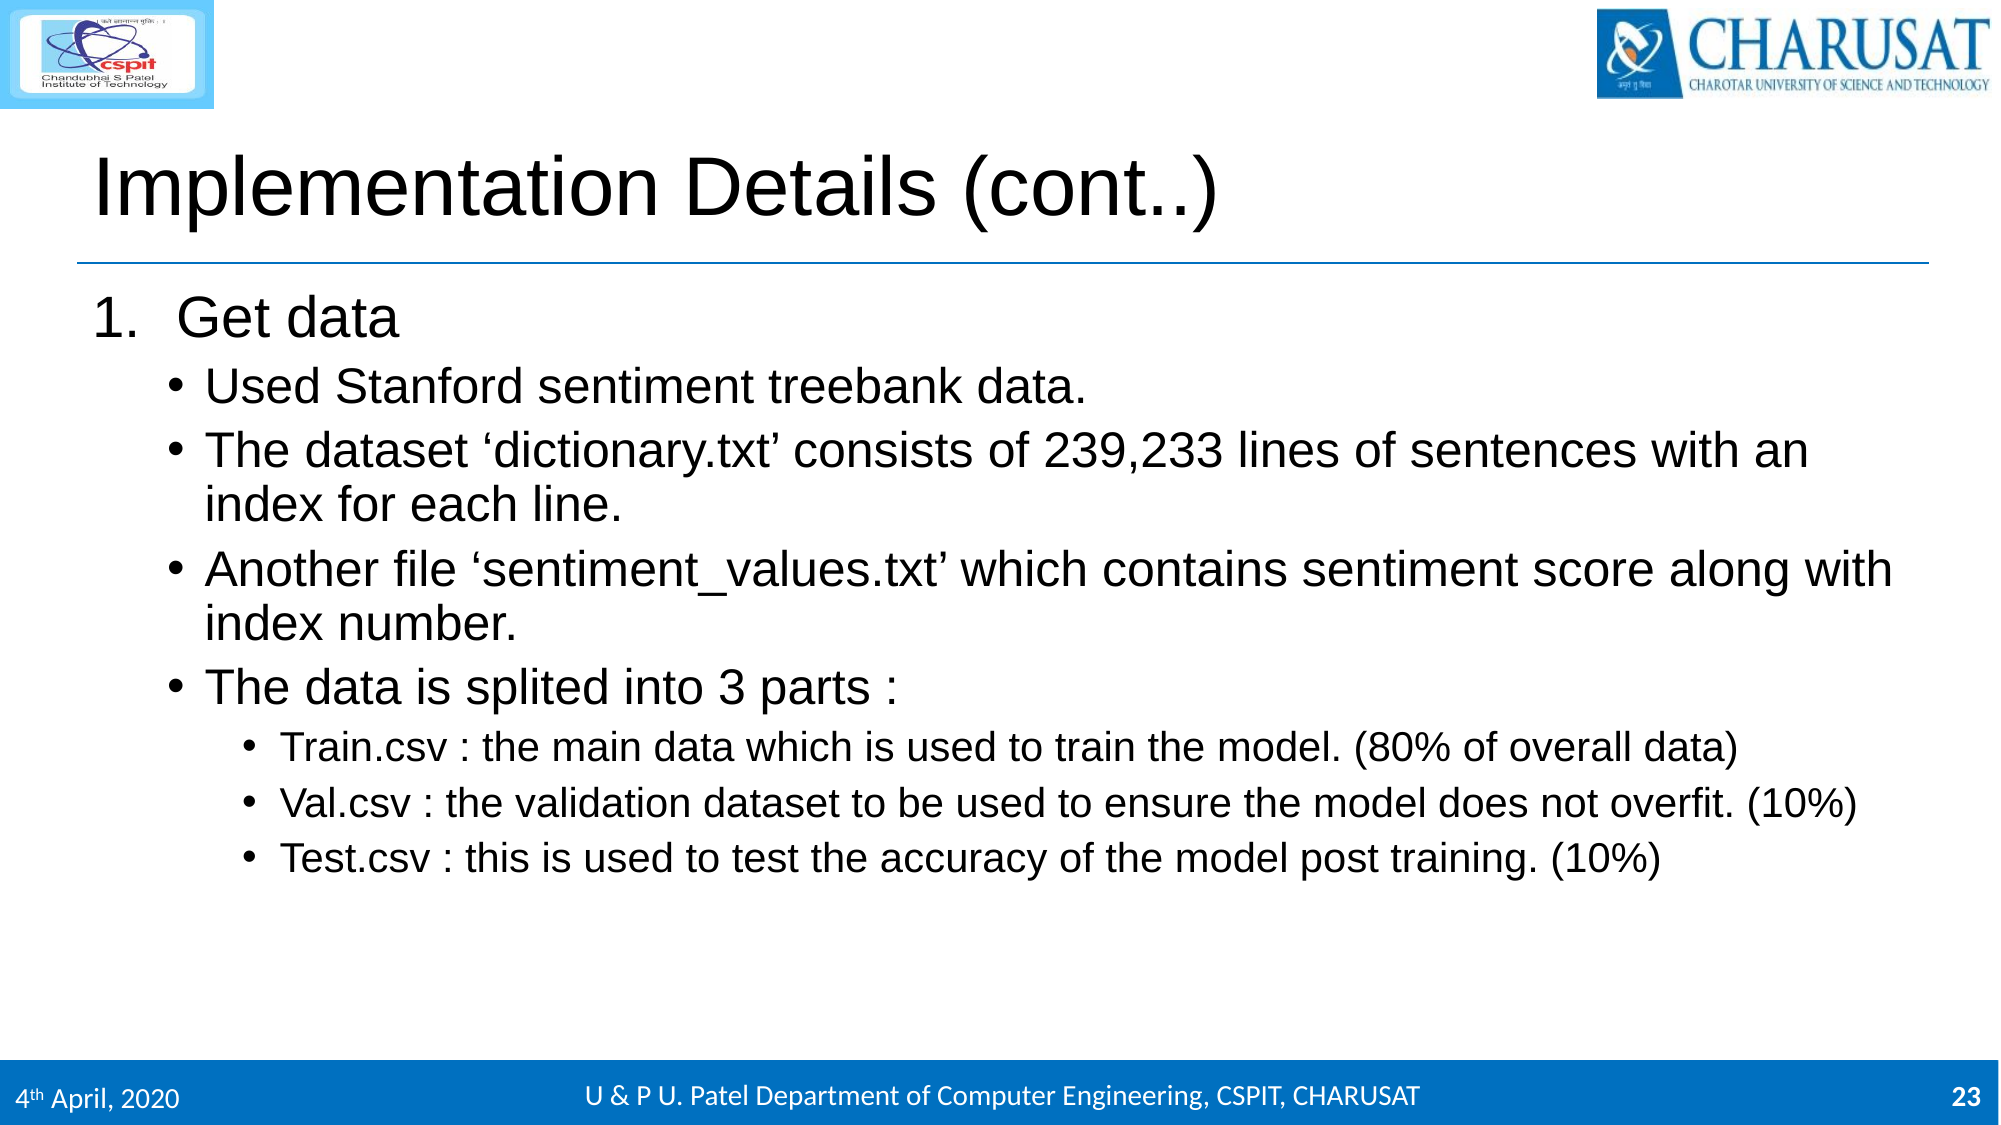

# Implementation Details (cont..)
Get data
Used Stanford sentiment treebank data.
The dataset ‘dictionary.txt’ consists of 239,233 lines of sentences with an index for each line.
Another file ‘sentiment_values.txt’ which contains sentiment score along with index number.
The data is splited into 3 parts :
Train.csv : the main data which is used to train the model. (80% of overall data)
Val.csv : the validation dataset to be used to ensure the model does not overfit. (10%)
Test.csv : this is used to test the accuracy of the model post training. (10%)
U & P U. Patel Department of Computer Engineering, CSPIT, CHARUSAT
23
4th April, 2020